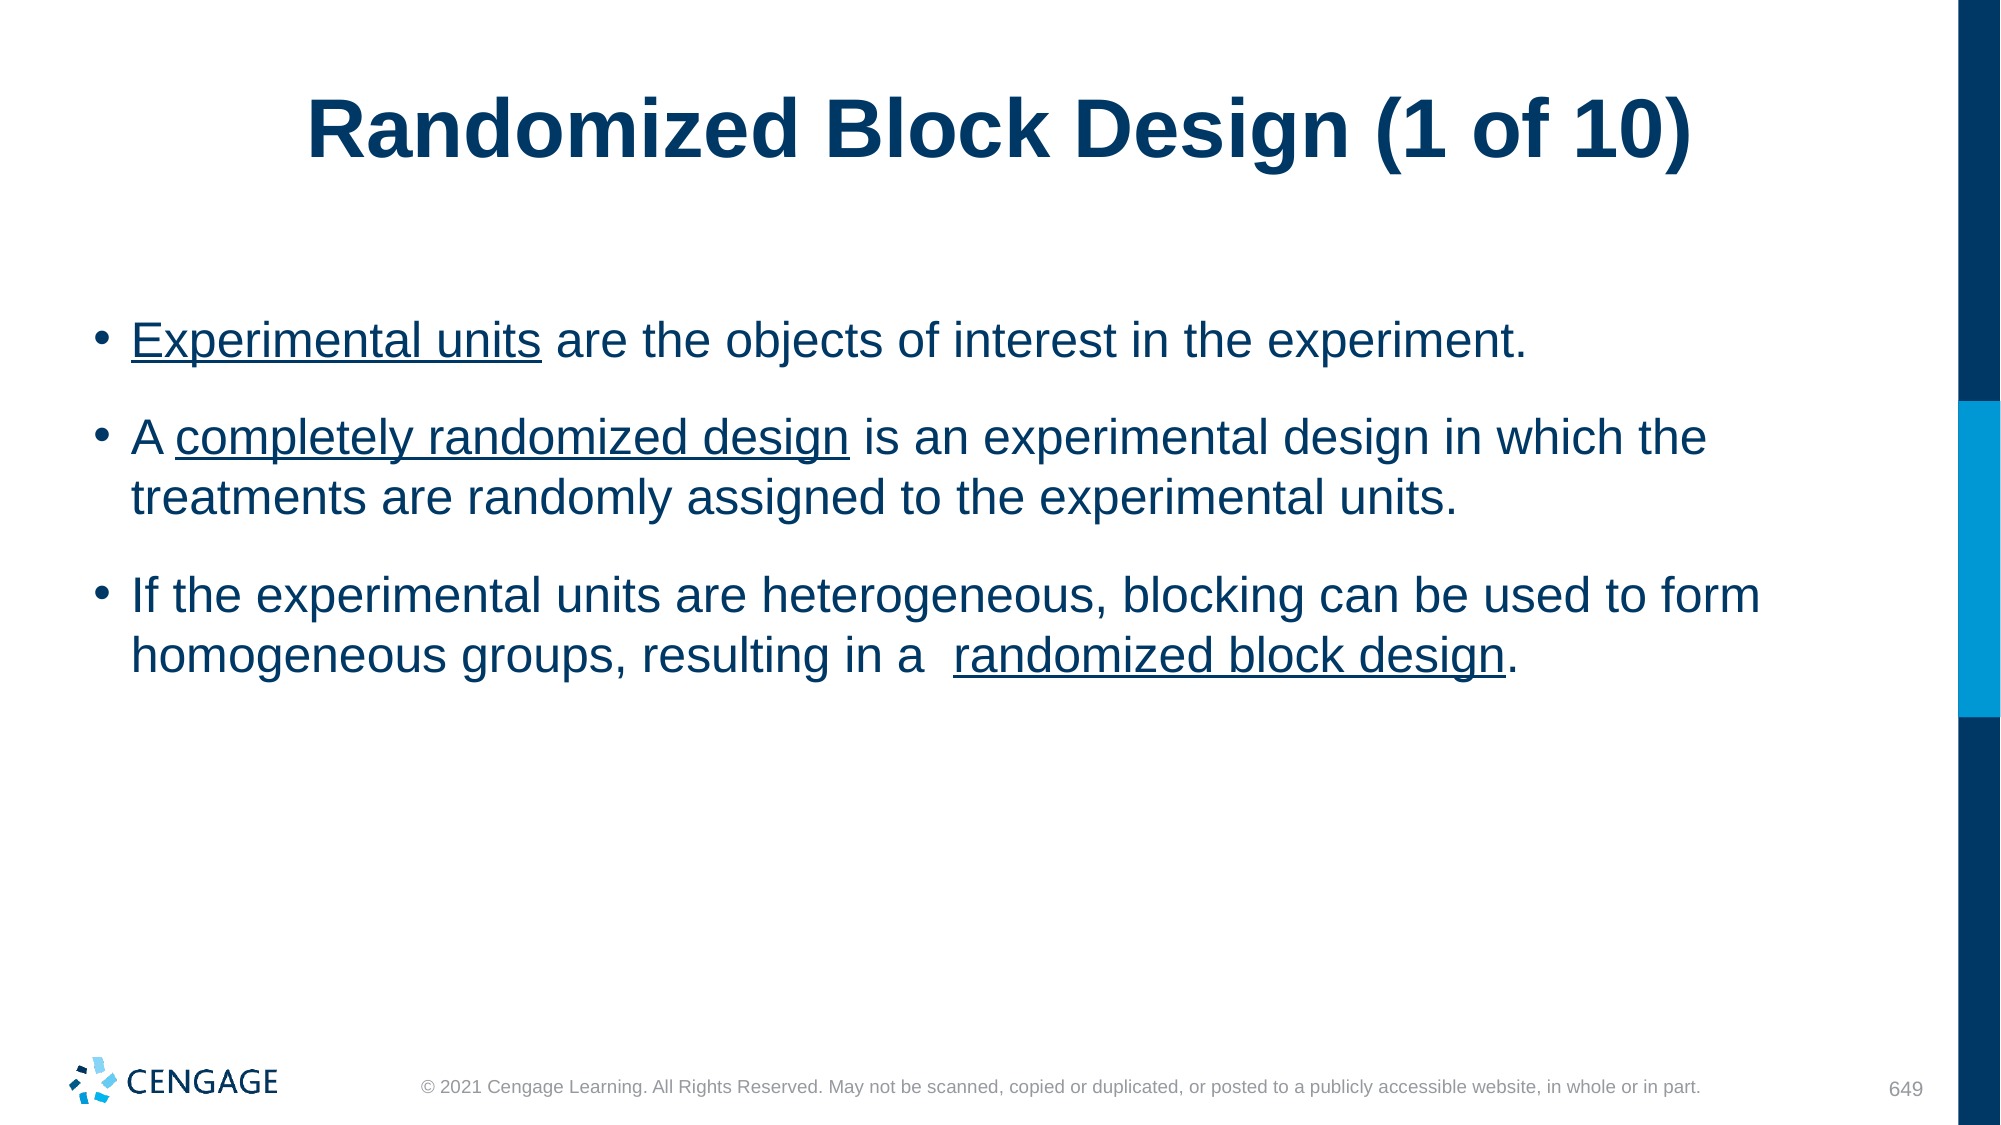

# Randomized Block Design (1 of 10)
Experimental units are the objects of interest in the experiment.
A completely randomized design is an experimental design in which the treatments are randomly assigned to the experimental units.
If the experimental units are heterogeneous, blocking can be used to form homogeneous groups, resulting in a  randomized block design.